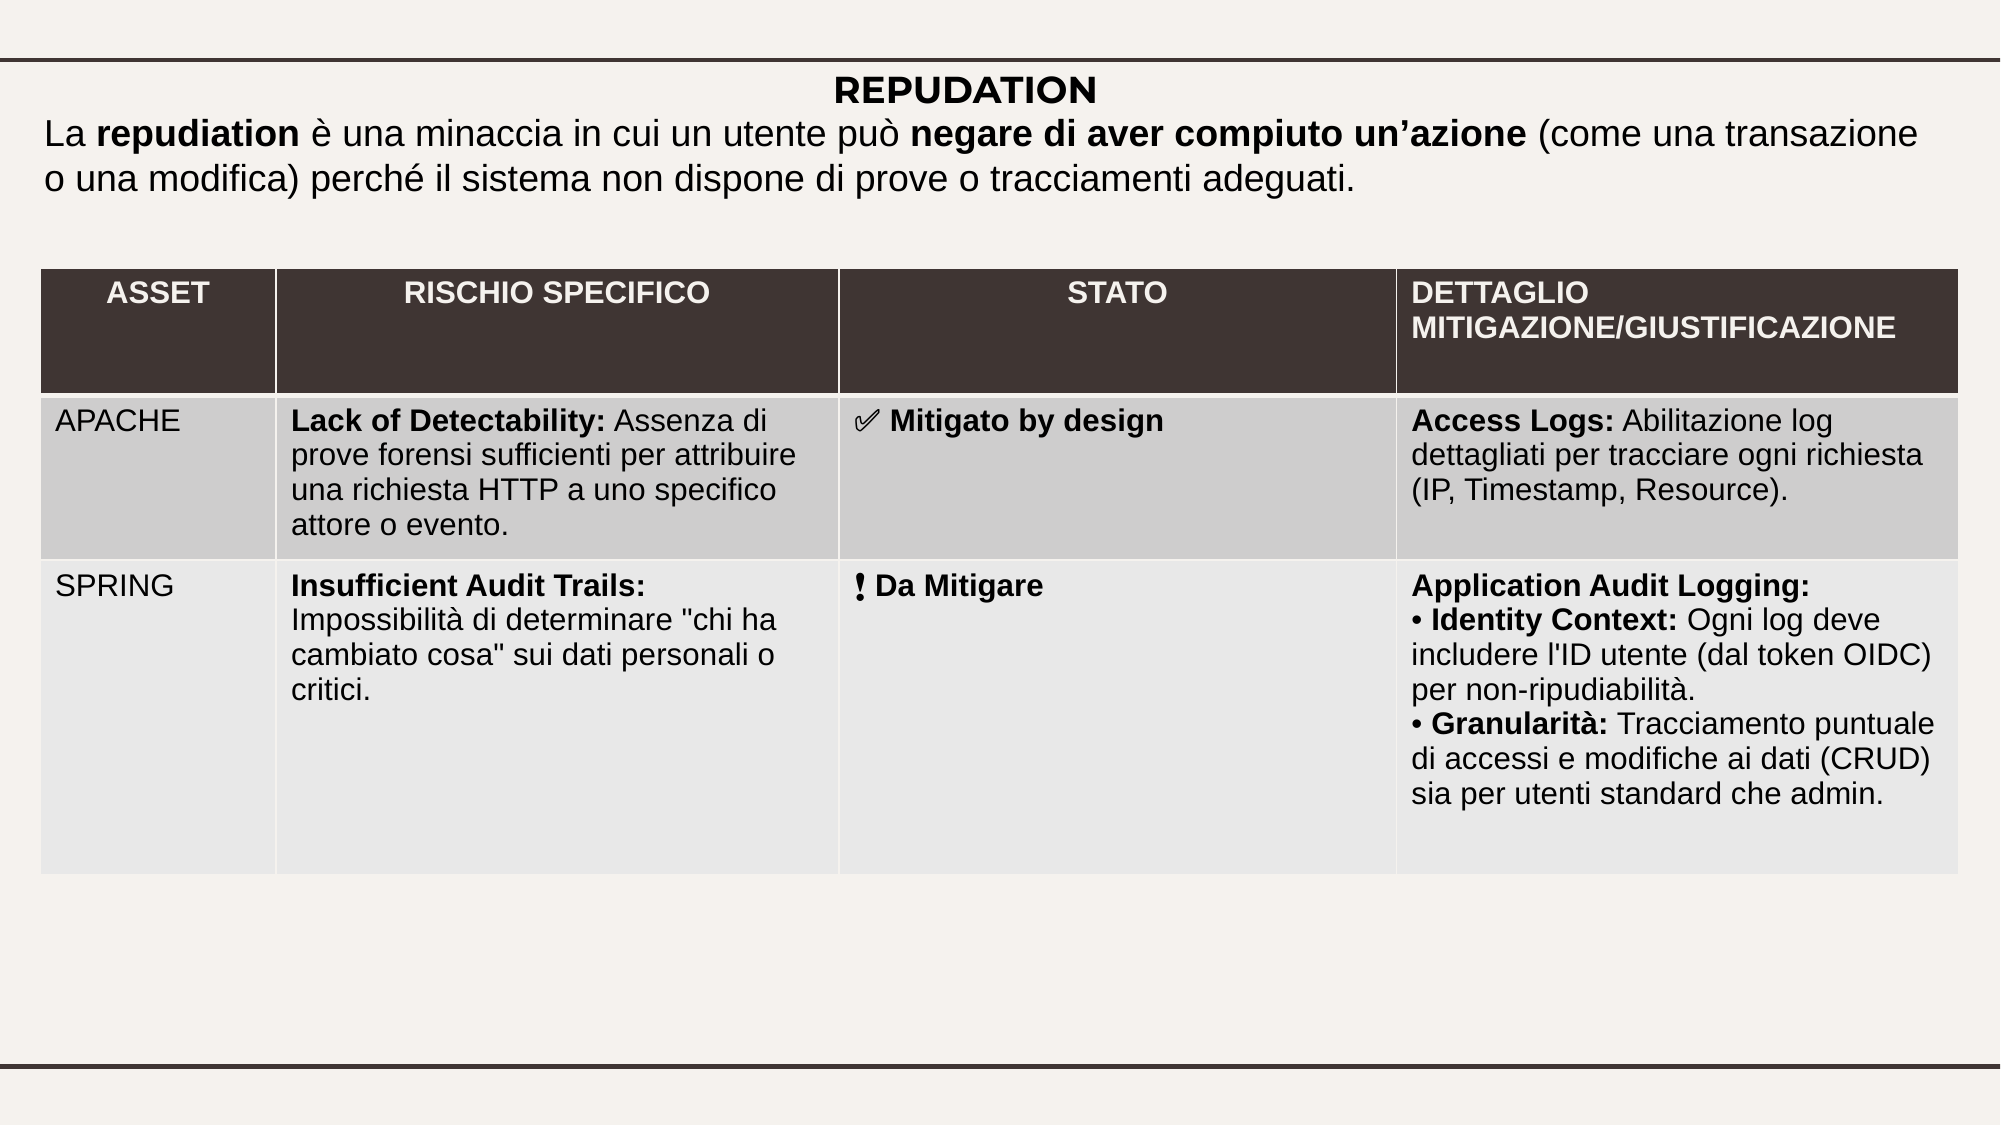

REPUDATION
La repudiation è una minaccia in cui un utente può negare di aver compiuto un’azione (come una transazione o una modifica) perché il sistema non dispone di prove o tracciamenti adeguati.

| ASSET | RISCHIO SPECIFICO | STATO | DETTAGLIO MITIGAZIONE/GIUSTIFICAZIONE |
| --- | --- | --- | --- |
| APACHE | Lack of Detectability: Assenza di prove forensi sufficienti per attribuire una richiesta HTTP a uno specifico attore o evento. | ✅ Mitigato by design | Access Logs: Abilitazione log dettagliati per tracciare ogni richiesta (IP, Timestamp, Resource). |
| SPRING | Insufficient Audit Trails: Impossibilità di determinare "chi ha cambiato cosa" sui dati personali o critici. | ❗ Da Mitigare | Application Audit Logging: • Identity Context: Ogni log deve includere l'ID utente (dal token OIDC) per non-ripudiabilità. • Granularità: Tracciamento puntuale di accessi e modifiche ai dati (CRUD) sia per utenti standard che admin. |